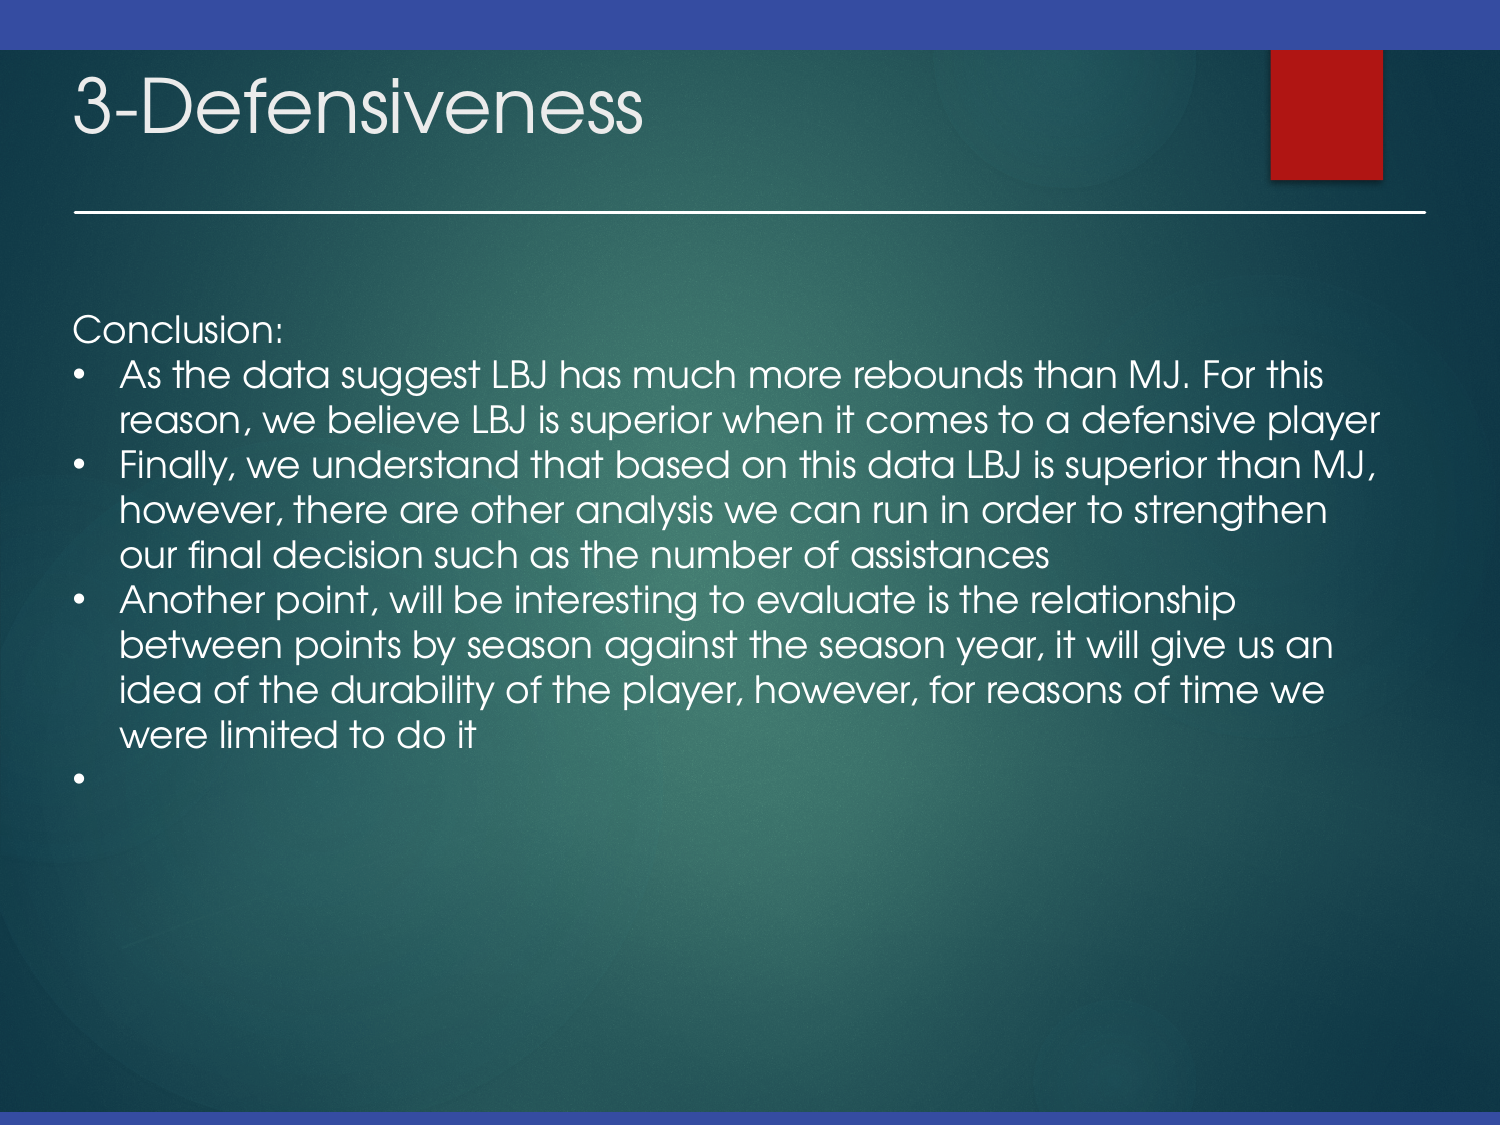

3-Defensiveness
Conclusion:
As the data suggest LBJ has much more rebounds than MJ. For this reason, we believe LBJ is superior when it comes to a defensive player
Finally, we understand that based on this data LBJ is superior than MJ, however, there are other analysis we can run in order to strengthen our final decision such as the number of assistances
Another point, will be interesting to evaluate is the relationship between points by season against the season year, it will give us an idea of the durability of the player, however, for reasons of time we were limited to do it